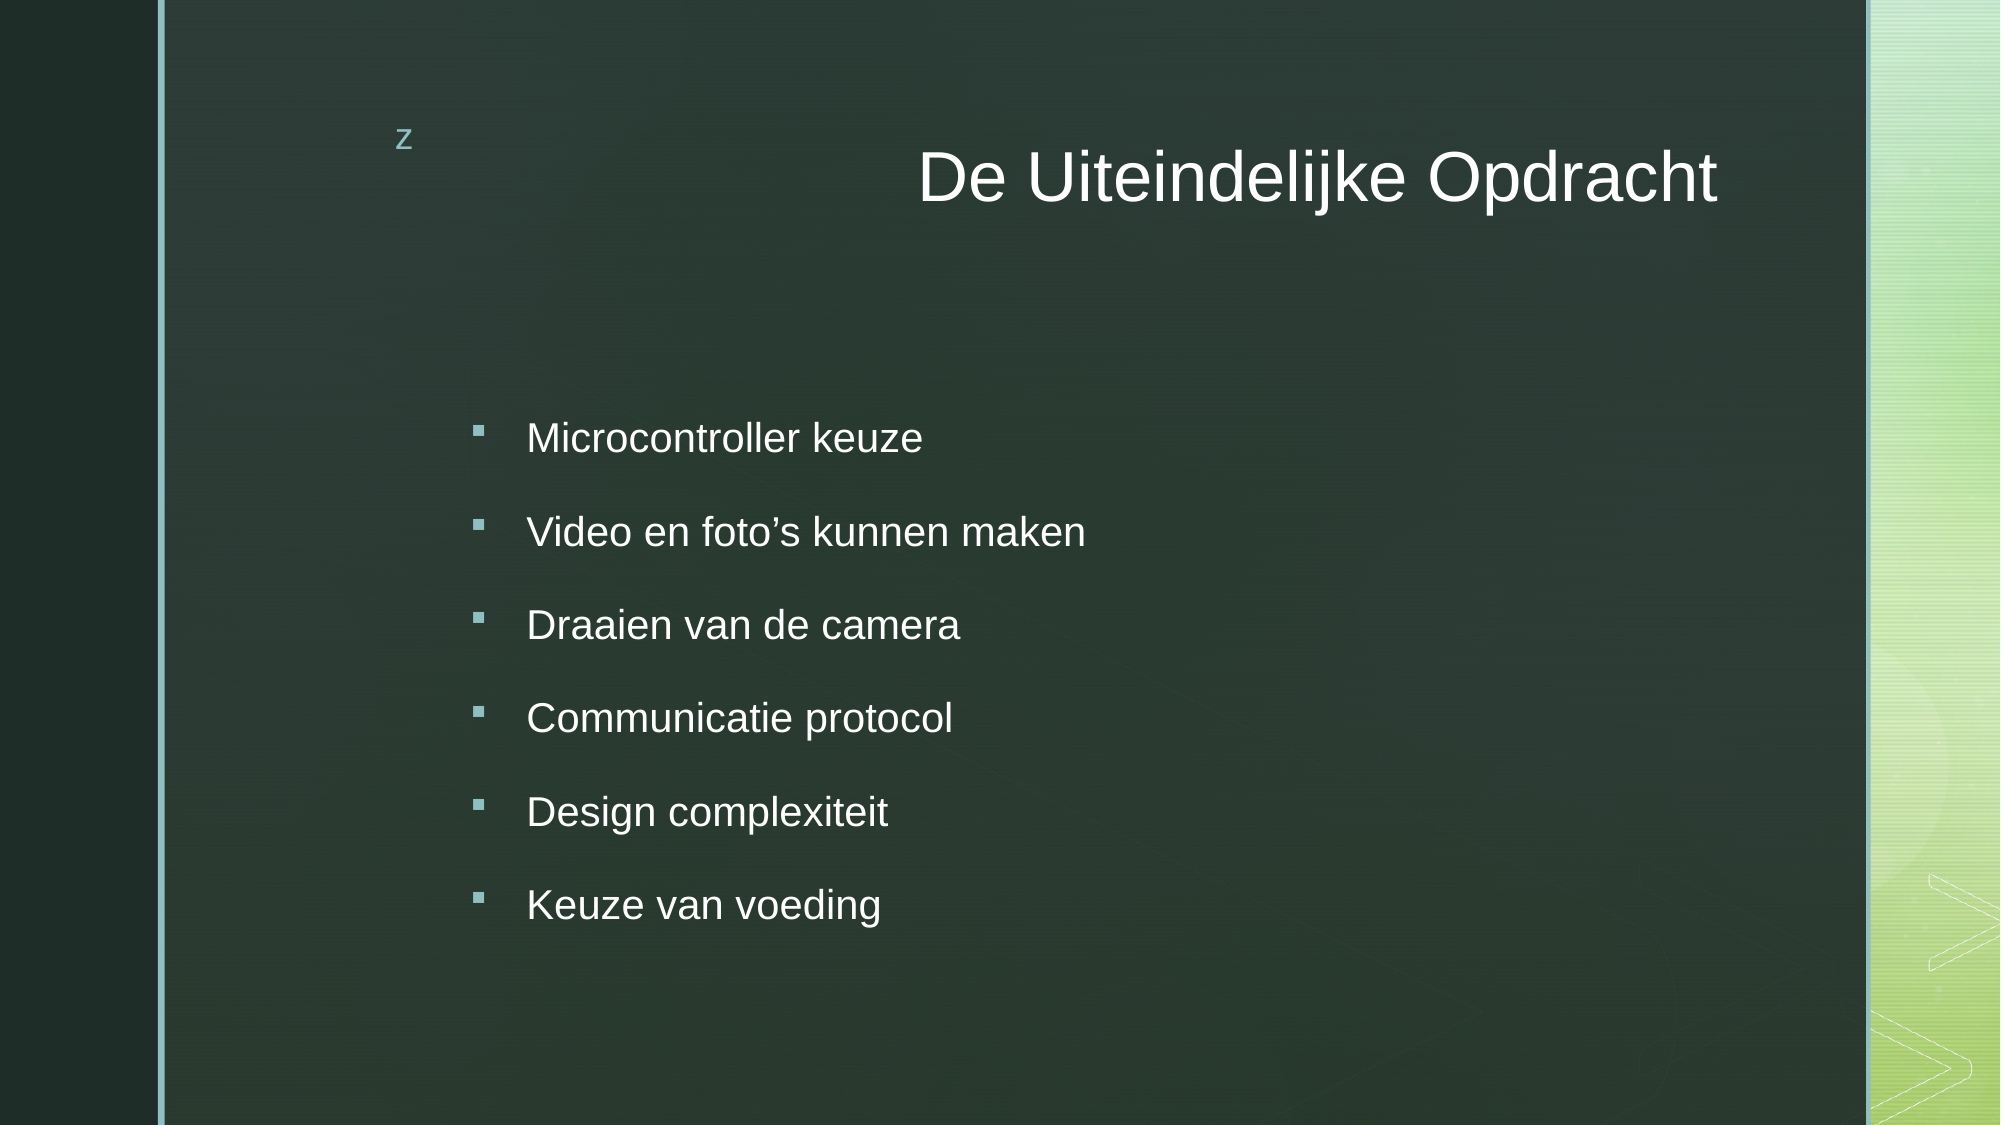

# De Uiteindelijke Opdracht
Microcontroller keuze
Video en foto’s kunnen maken
Draaien van de camera
Communicatie protocol
Design complexiteit
Keuze van voeding